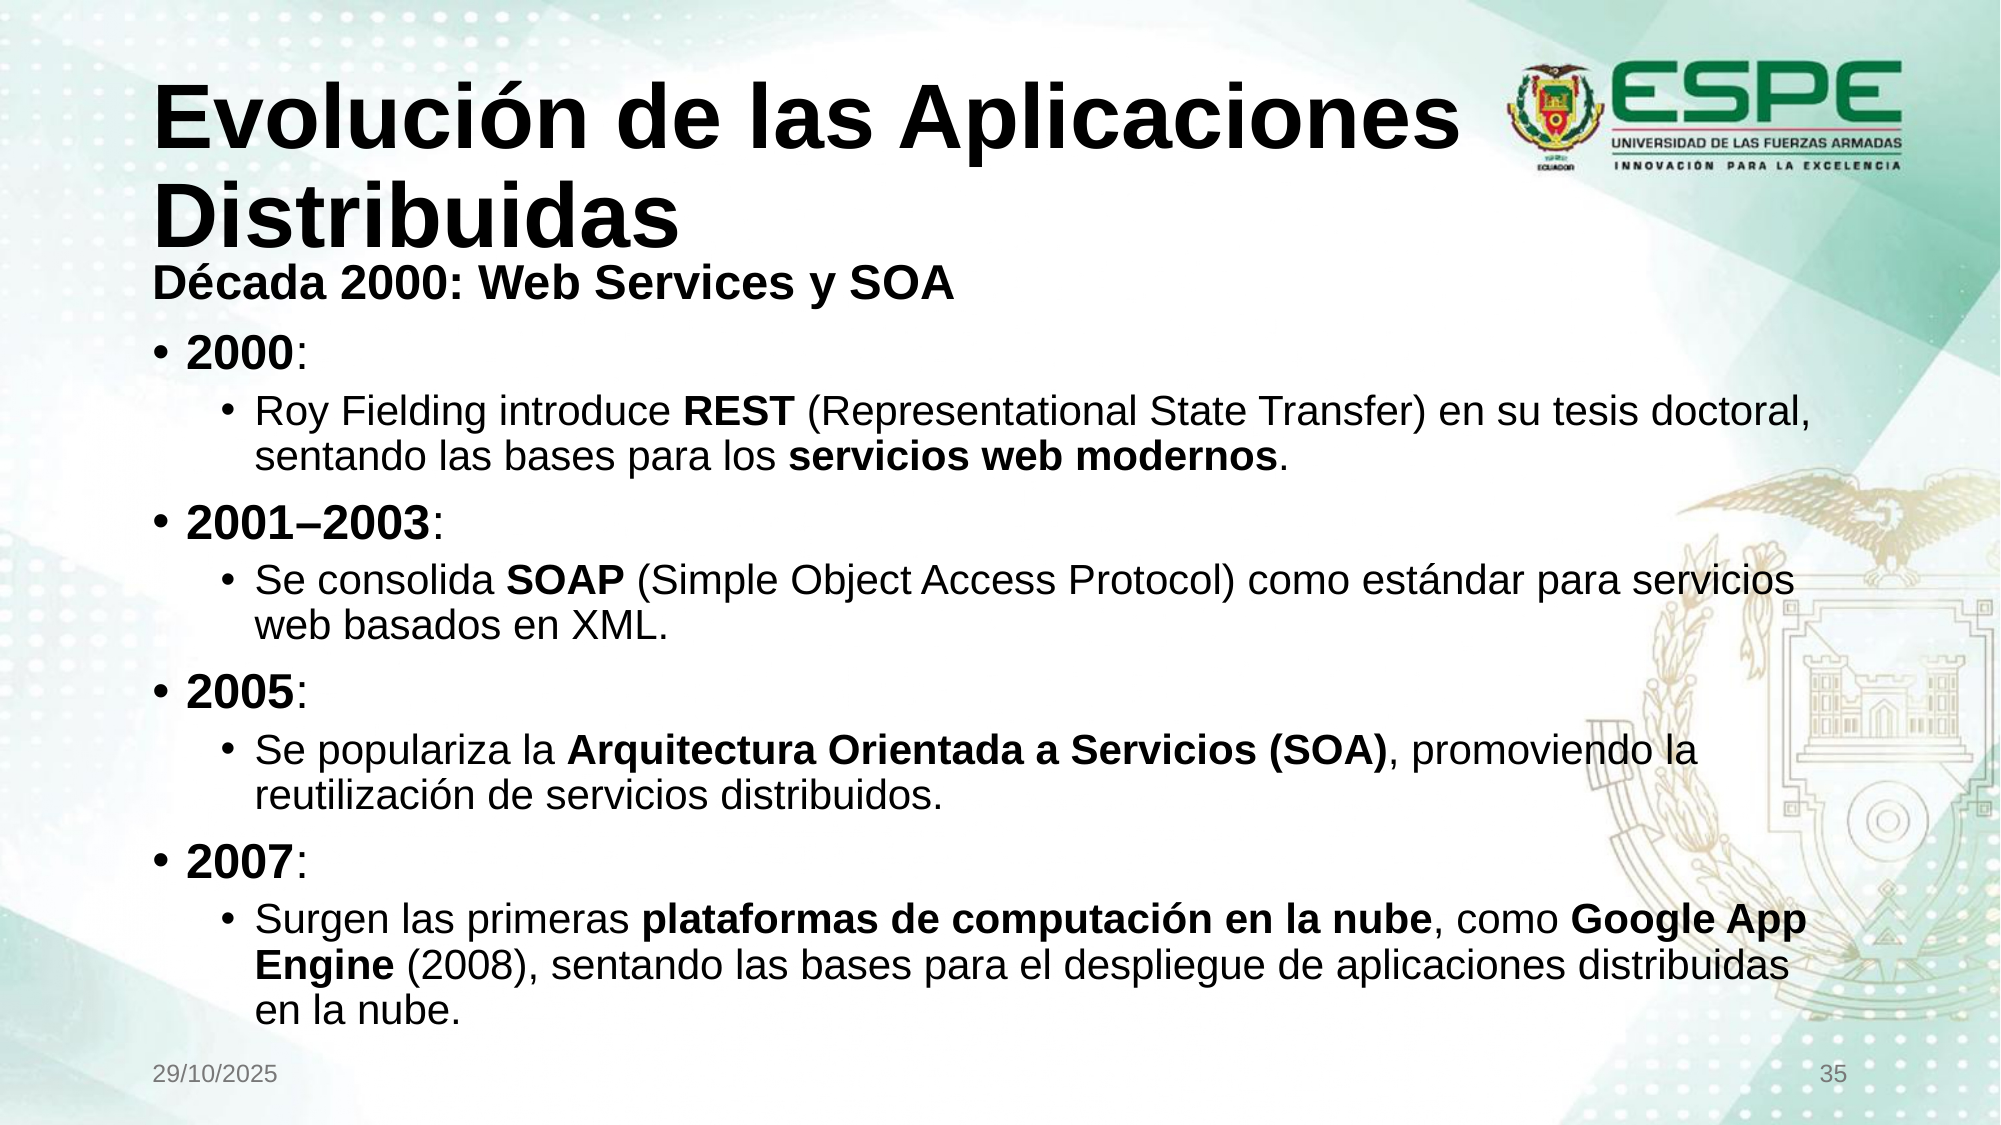

# Evolución de las Aplicaciones Distribuidas
Década 2000: Web Services y SOA
2000:
Roy Fielding introduce REST (Representational State Transfer) en su tesis doctoral, sentando las bases para los servicios web modernos.
2001–2003:
Se consolida SOAP (Simple Object Access Protocol) como estándar para servicios web basados en XML.
2005:
Se populariza la Arquitectura Orientada a Servicios (SOA), promoviendo la reutilización de servicios distribuidos.
2007:
Surgen las primeras plataformas de computación en la nube, como Google App Engine (2008), sentando las bases para el despliegue de aplicaciones distribuidas en la nube.
29/10/2025
35